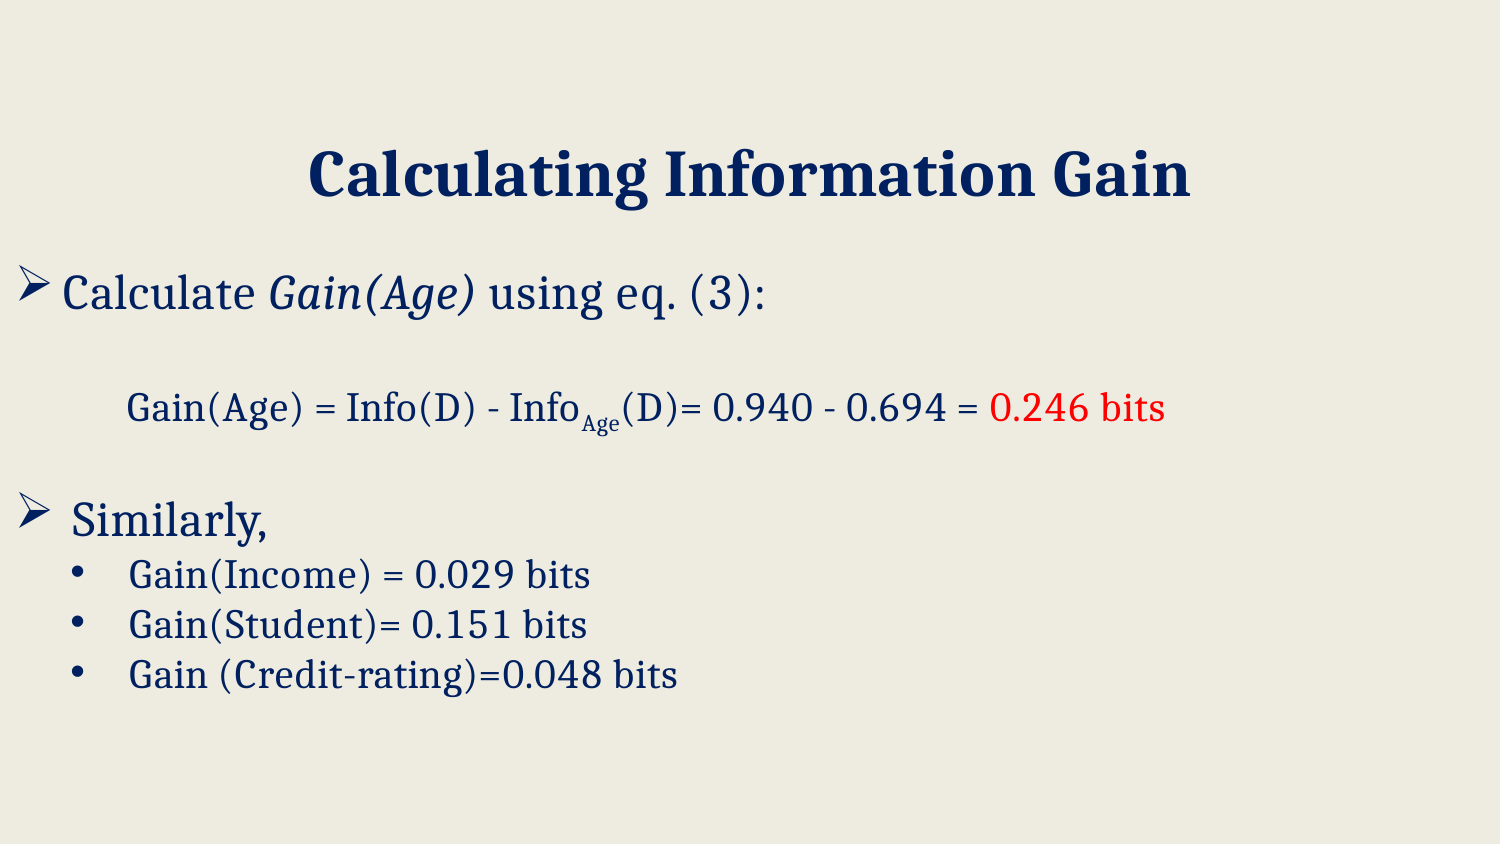

# Calculating Information Gain
Calculate Gain(Age) using eq. (3):

            Gain(Age) = Info(D) - InfoAge(D)= 0.940 - 0.694 = 0.246 bits

Similarly,
Gain(Income) = 0.029 bits
Gain(Student)= 0.151 bits
Gain (Credit-rating)=0.048 bits